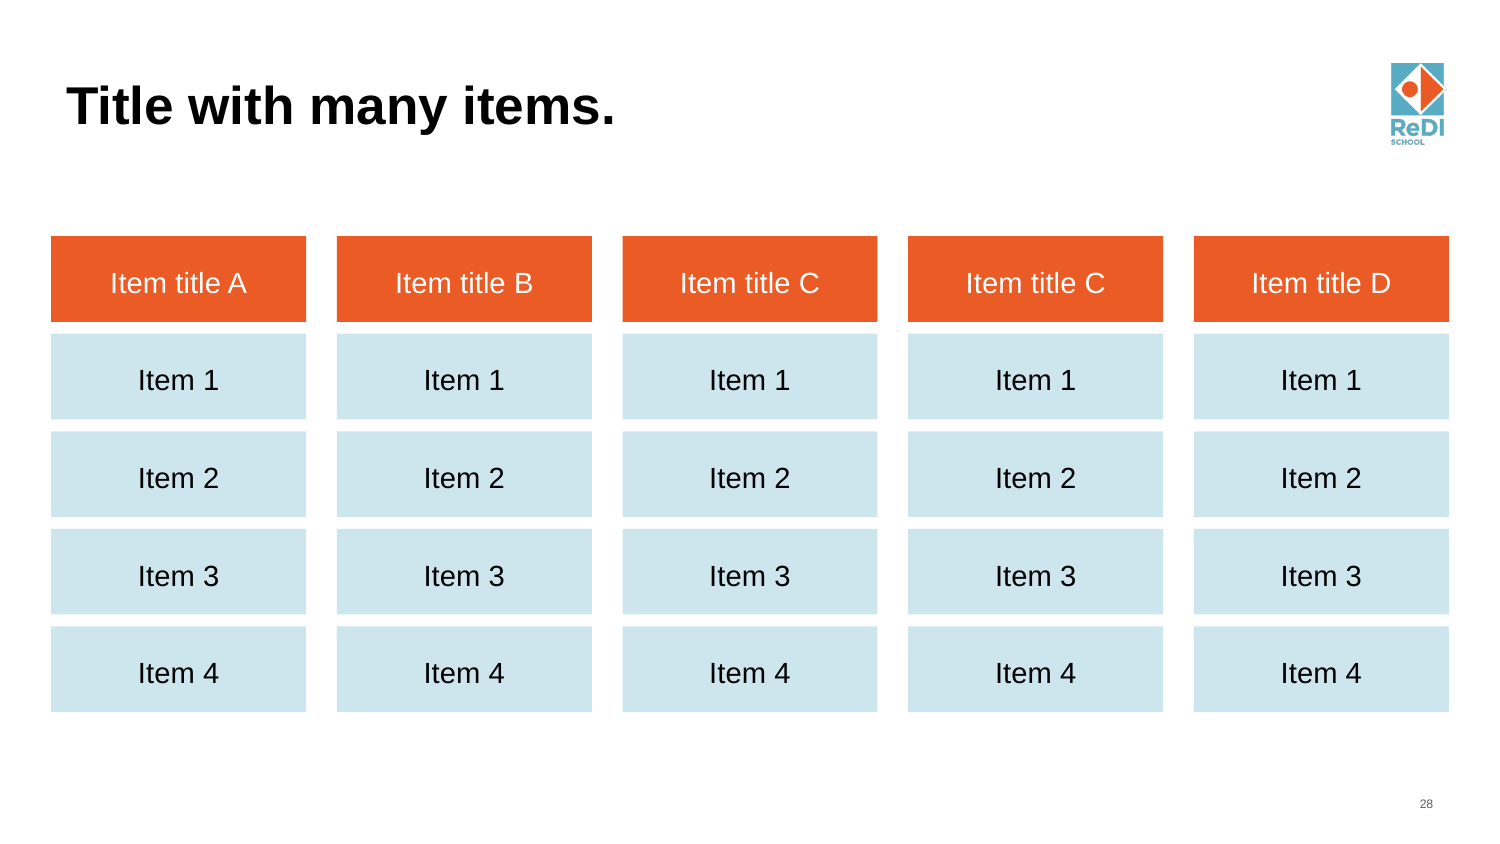

# Title with many items.
Item title A
Item title B
Item title C
Item title C
Item title D
Item 1
Item 1
Item 1
Item 1
Item 1
Item 2
Item 2
Item 2
Item 2
Item 2
Item 3
Item 3
Item 3
Item 3
Item 3
Item 4
Item 4
Item 4
Item 4
Item 4
28